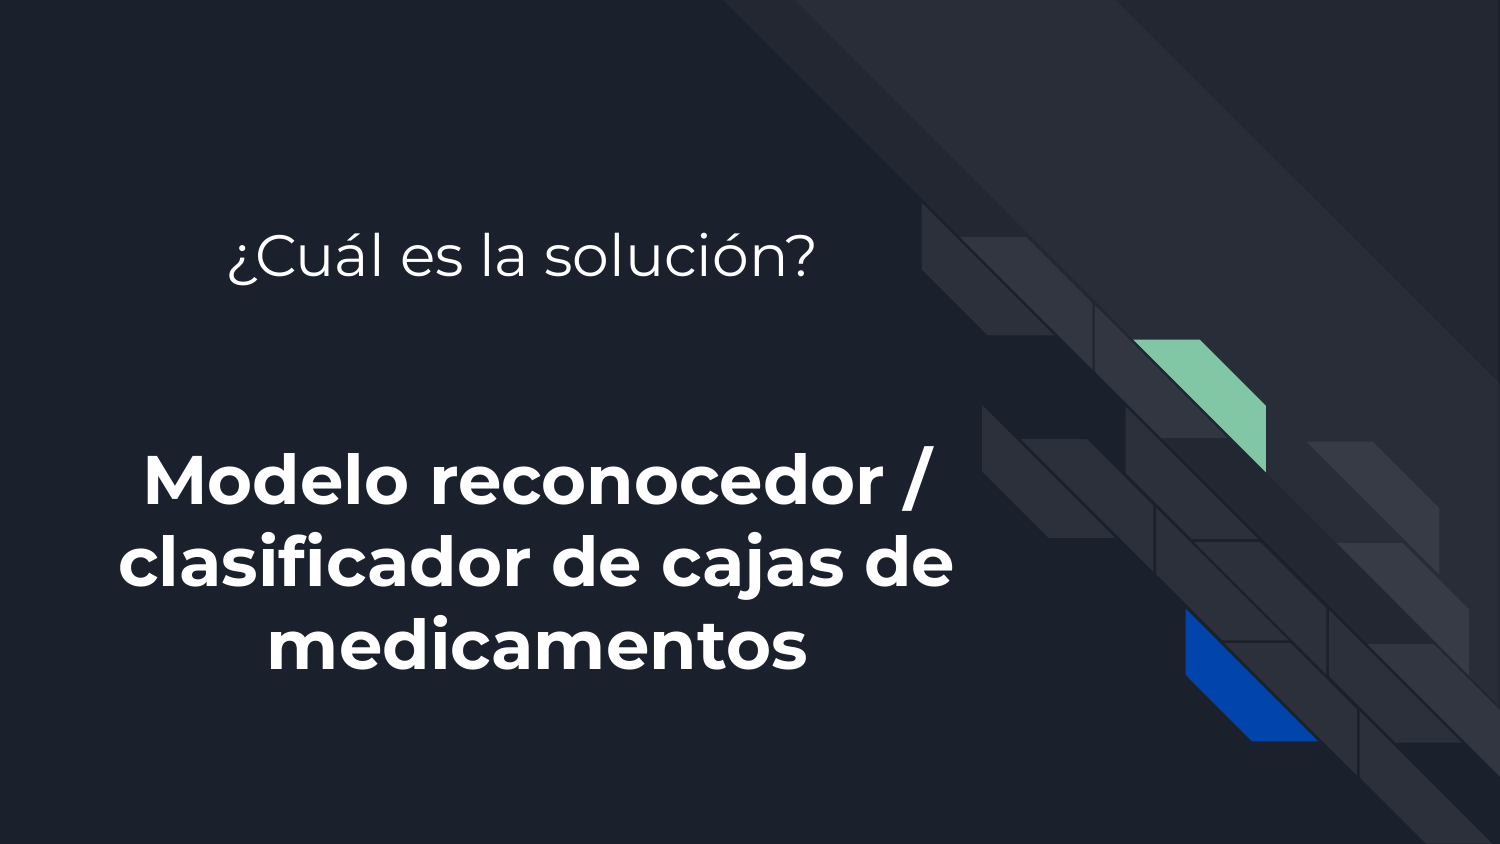

# ¿Cuál es la solución?
Modelo reconocedor / clasificador de cajas de medicamentos